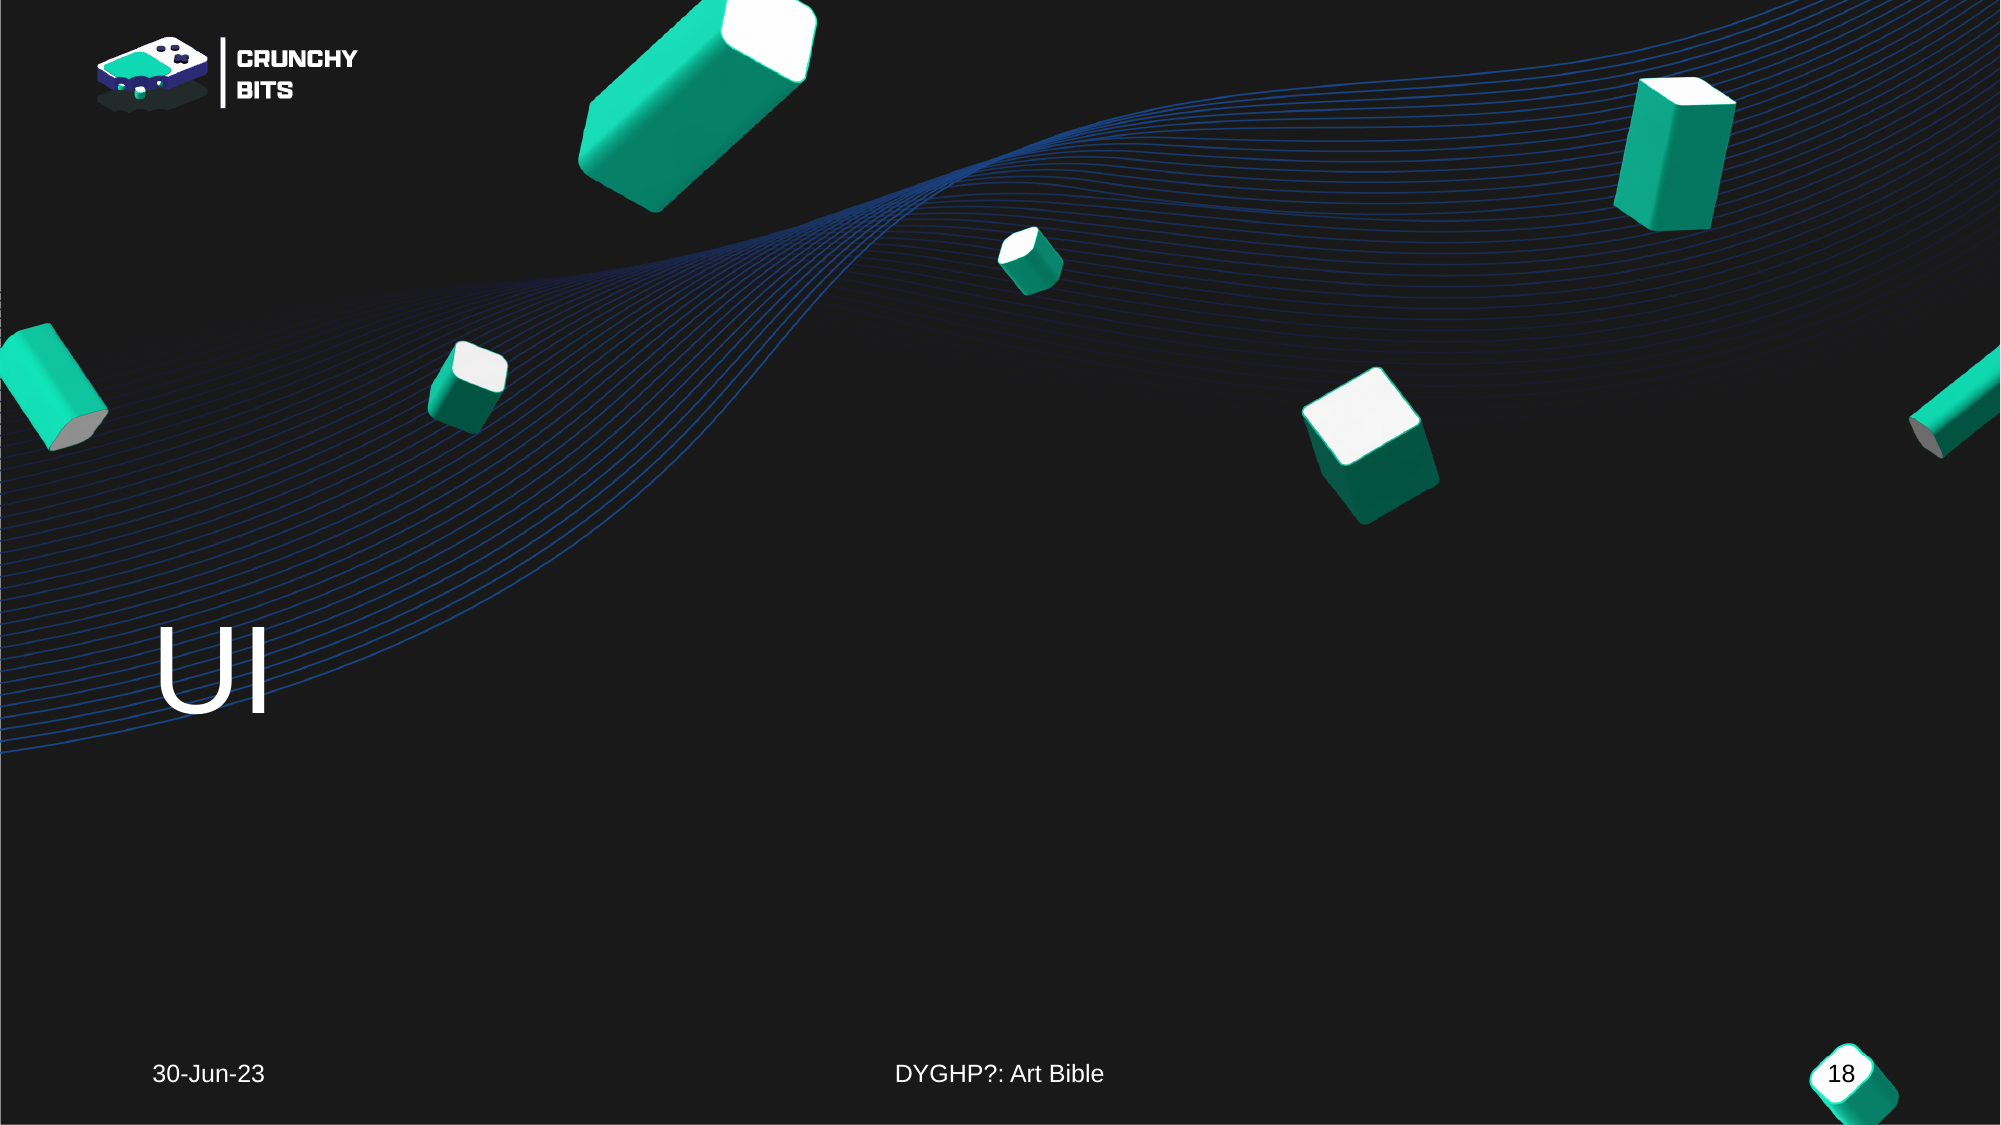

# UI

30-Jun-23
DYGHP?: Art Bible
18